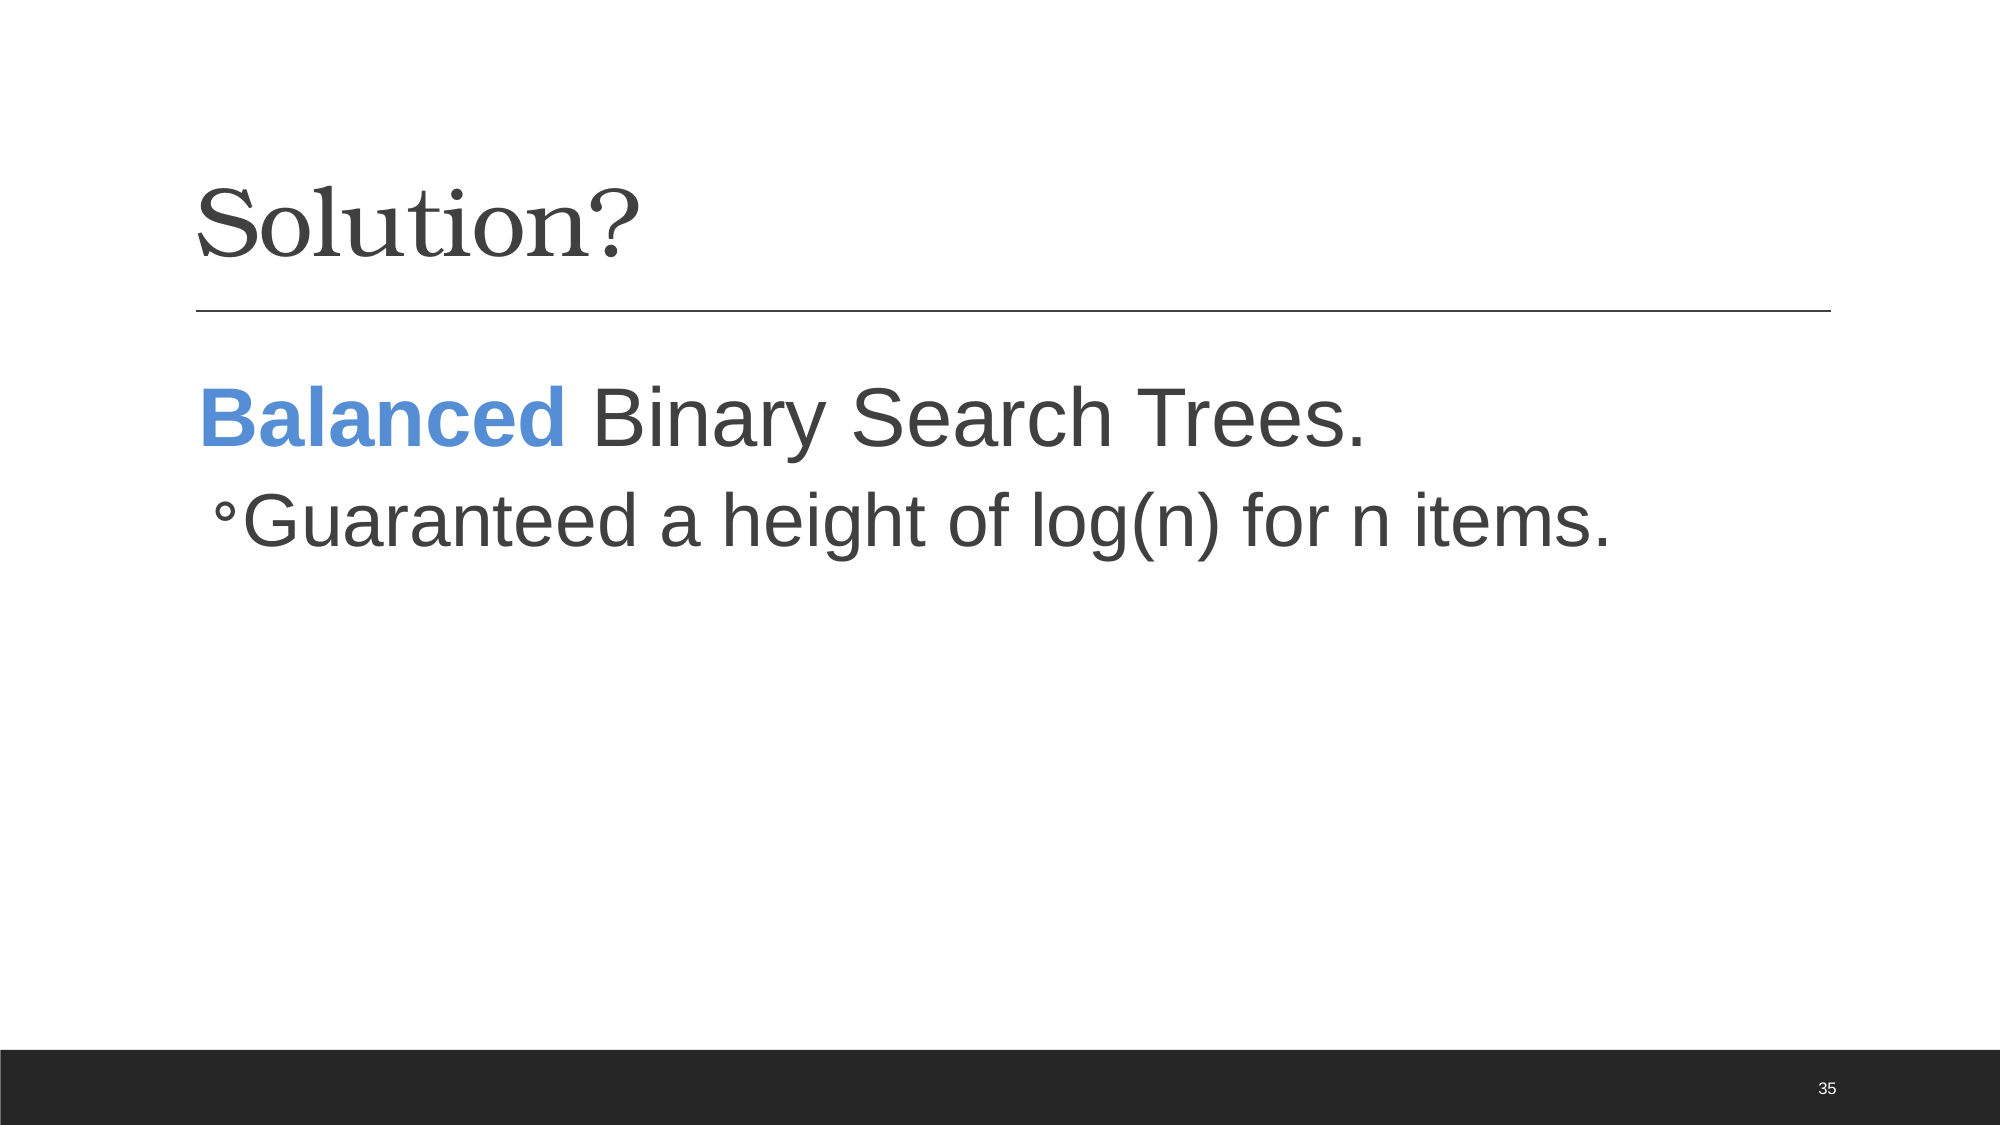

# Solution?
Balanced Binary Search Trees.
Guaranteed a height of log(n) for n items.
35